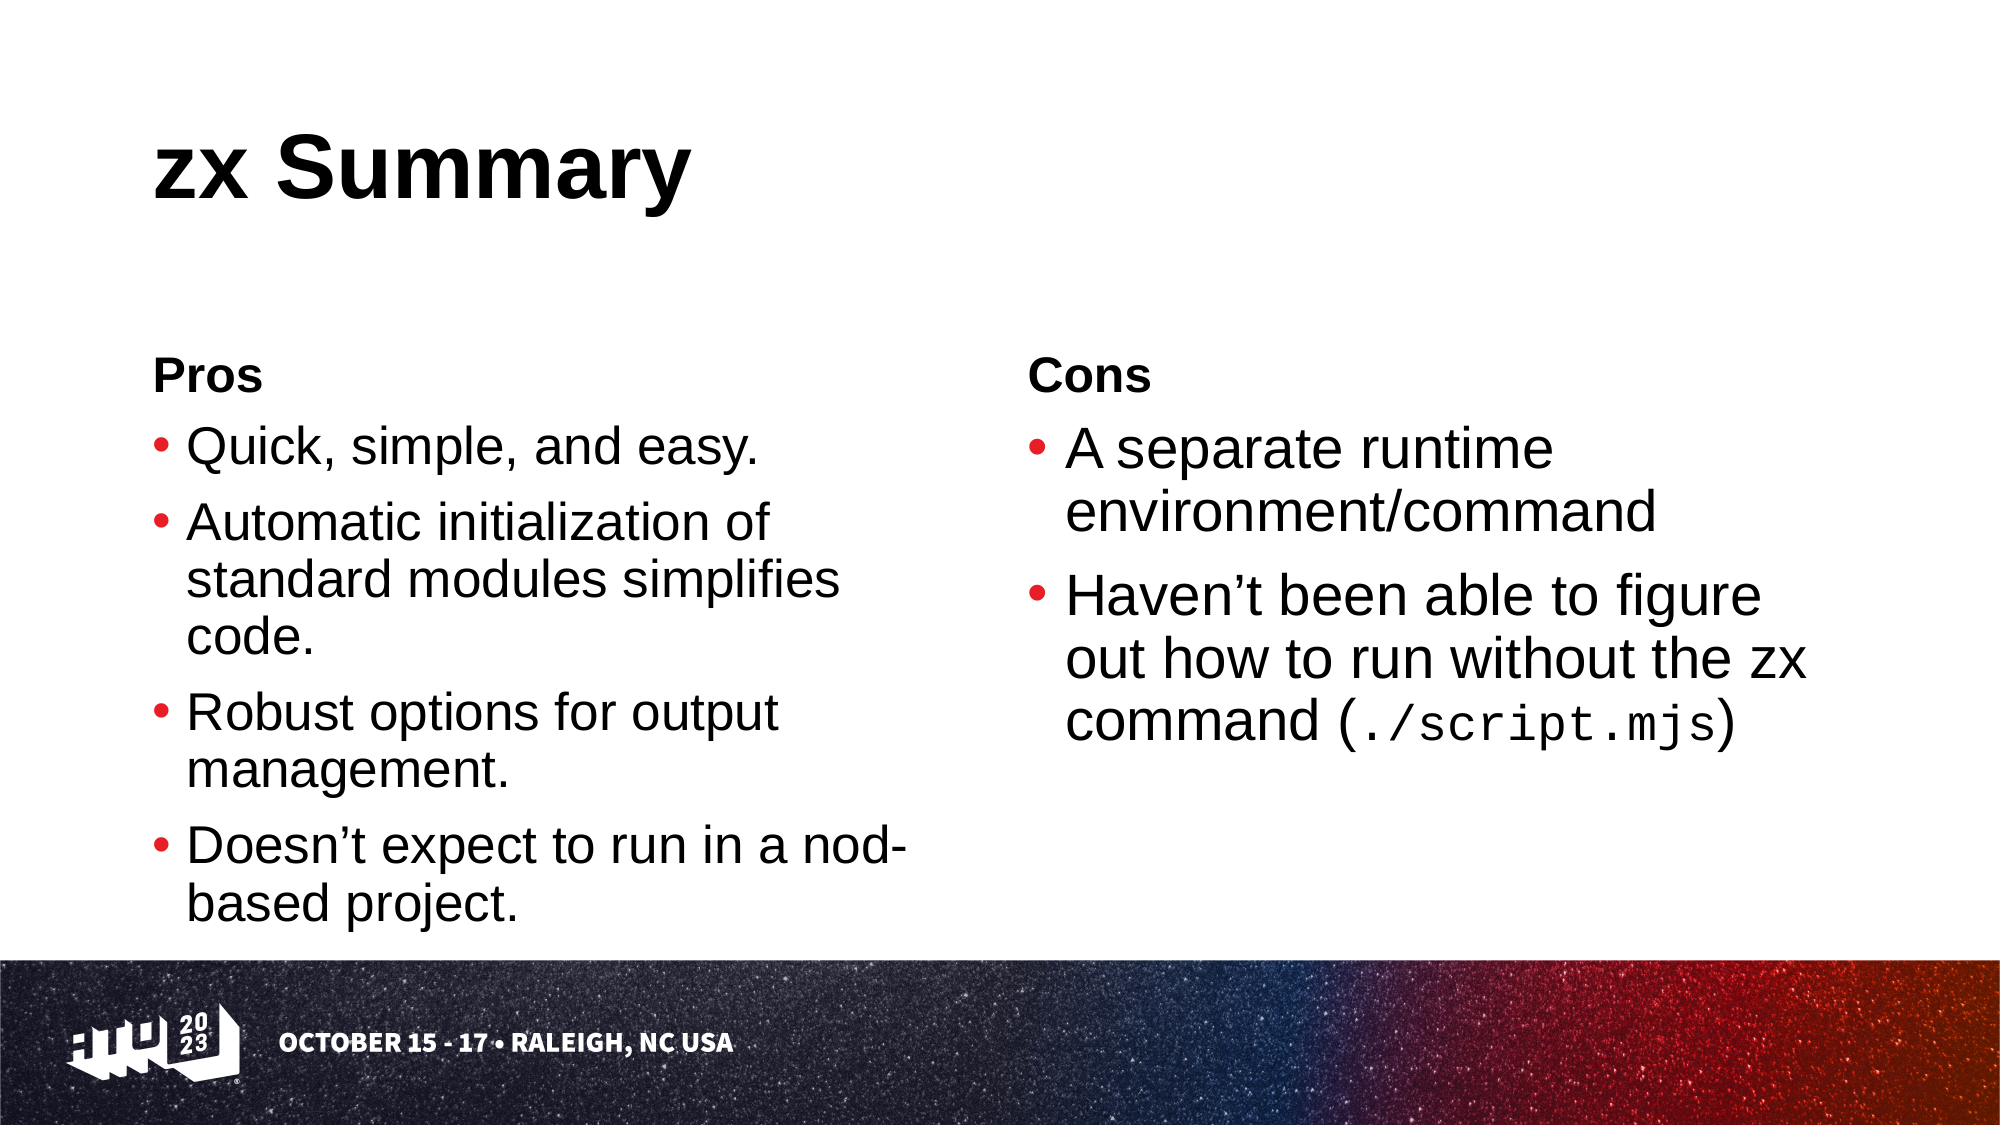

# zx Summary
Pros
Cons
Quick, simple, and easy.
Automatic initialization of standard modules simplifies code.
Robust options for output management.
Doesn’t expect to run in a nod-based project.

A separate runtime environment/command
Haven’t been able to figure out how to run without the zx command (./script.mjs)